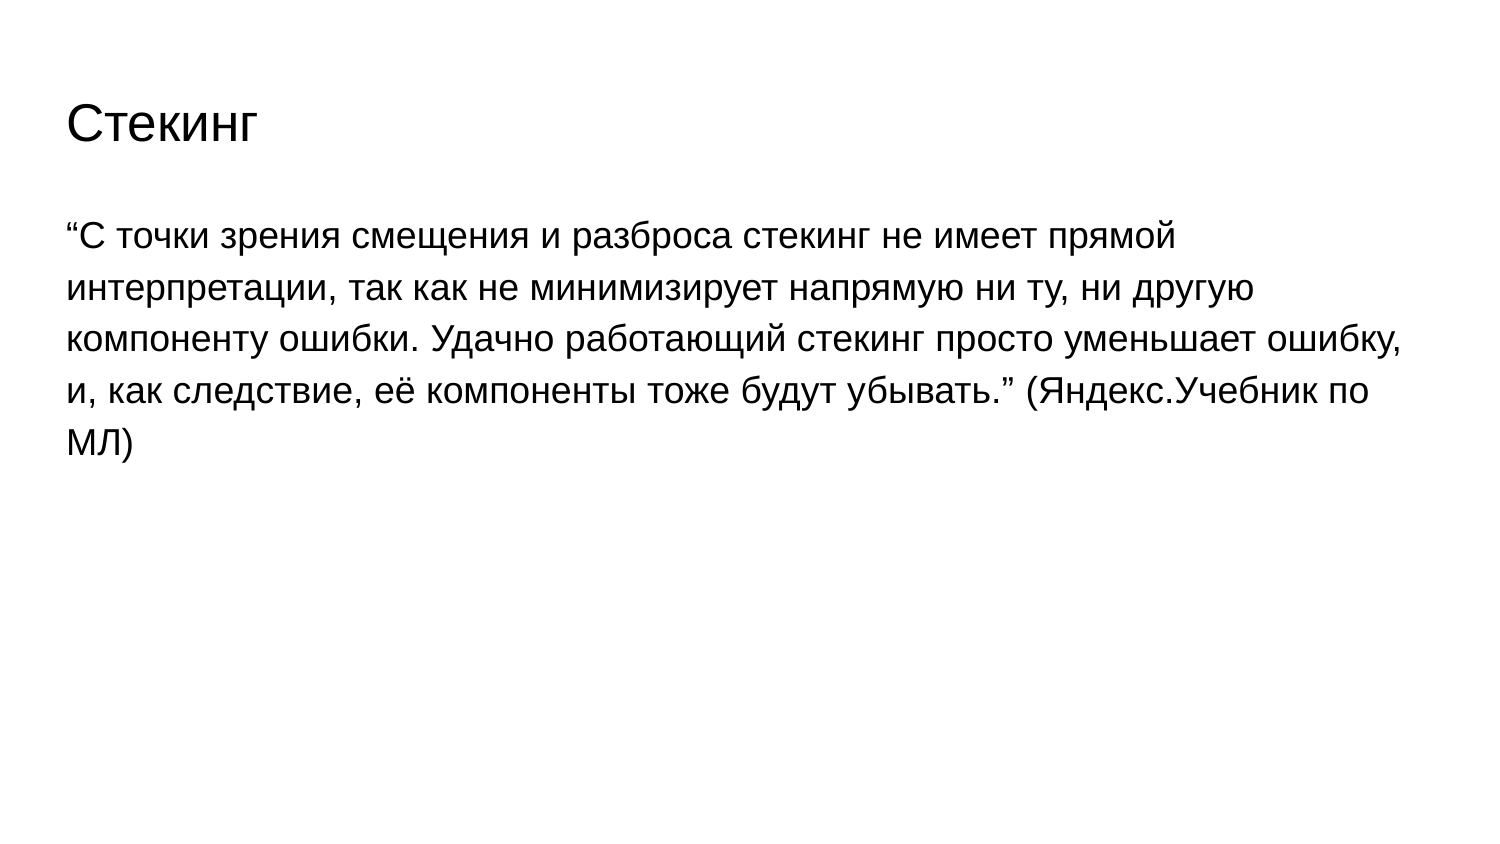

# Стекинг
“С точки зрения смещения и разброса стекинг не имеет прямой интерпретации, так как не минимизирует напрямую ни ту, ни другую компоненту ошибки. Удачно работающий стекинг просто уменьшает ошибку, и, как следствие, её компоненты тоже будут убывать.” (Яндекс.Учебник по МЛ)